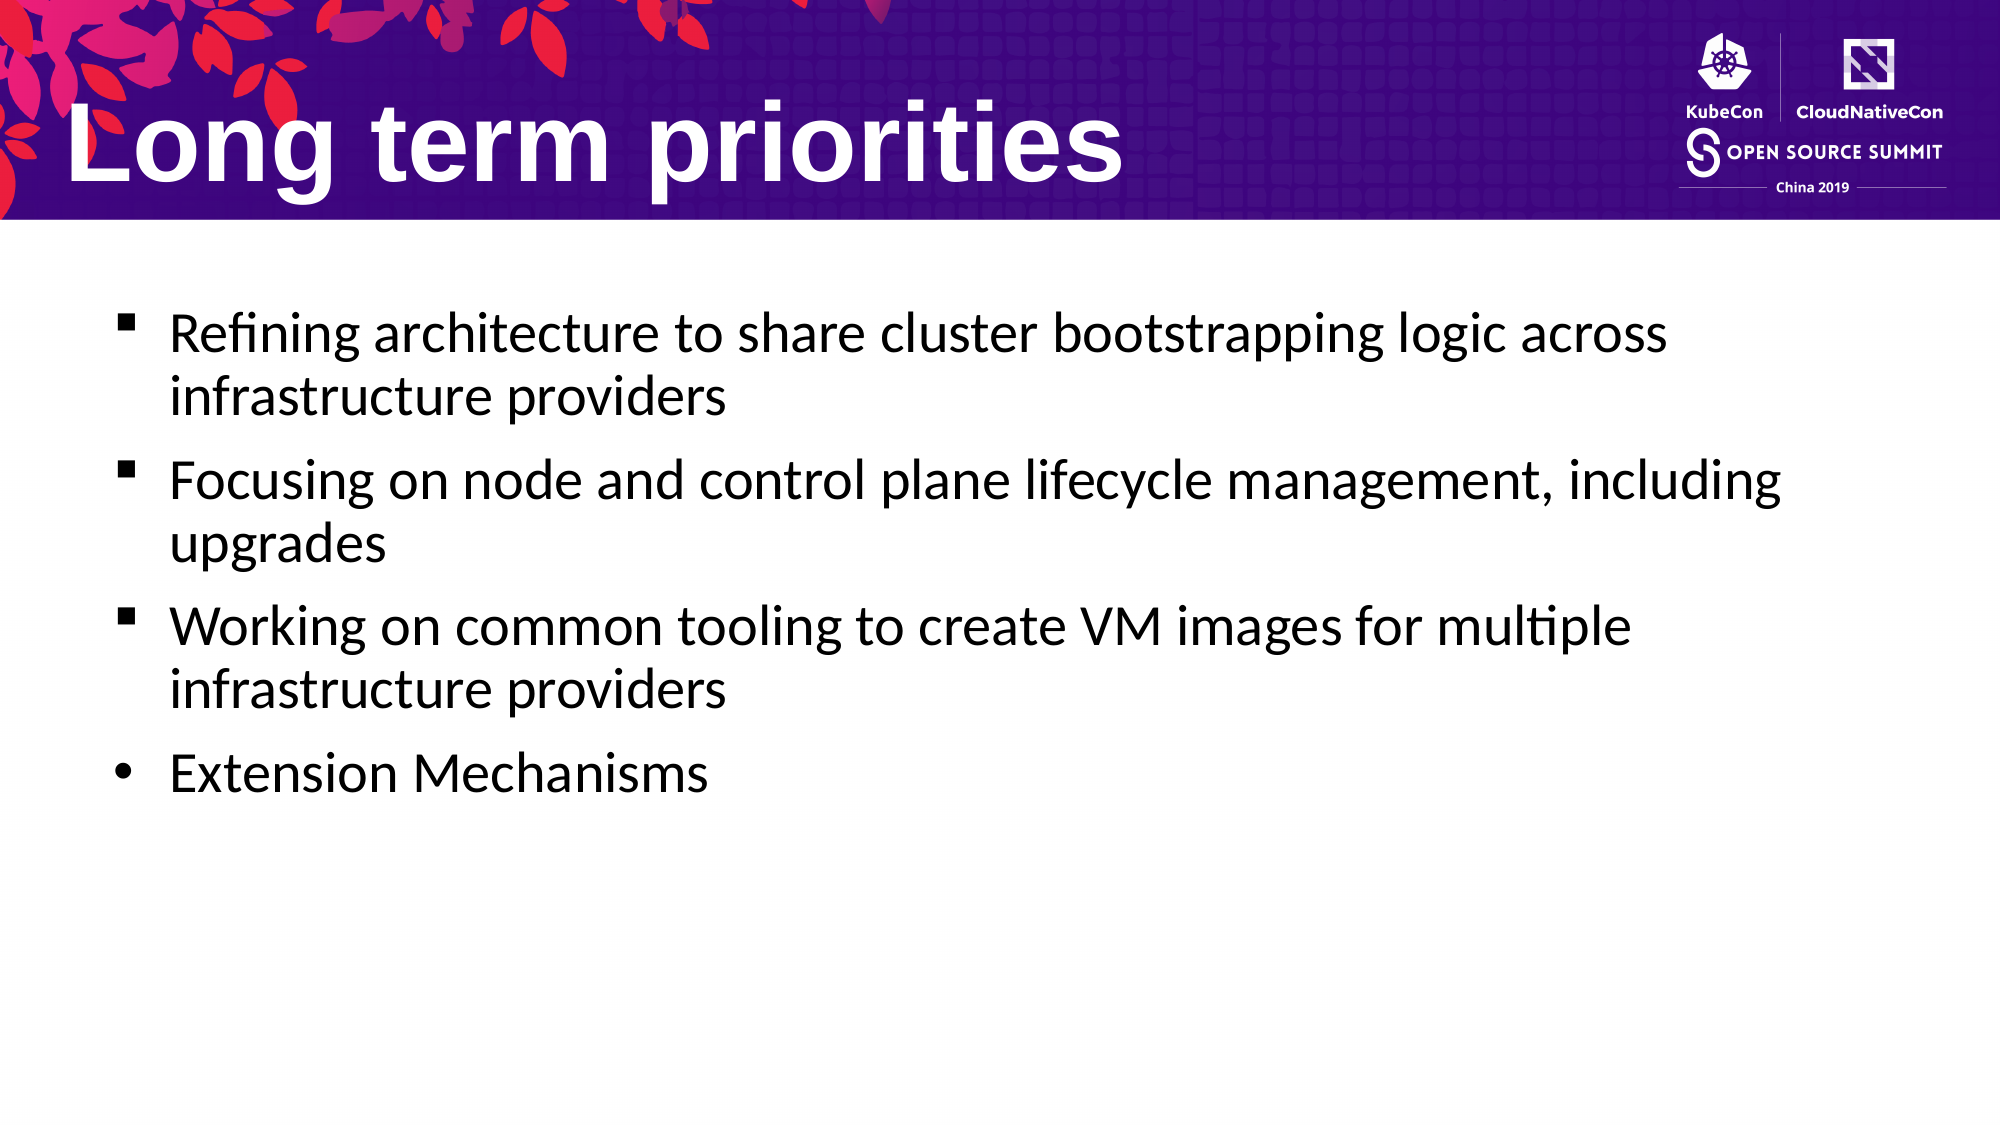

Long term priorities
Refining architecture to share cluster bootstrapping logic across infrastructure providers
Focusing on node and control plane lifecycle management, including upgrades
Working on common tooling to create VM images for multiple infrastructure providers
Extension Mechanisms